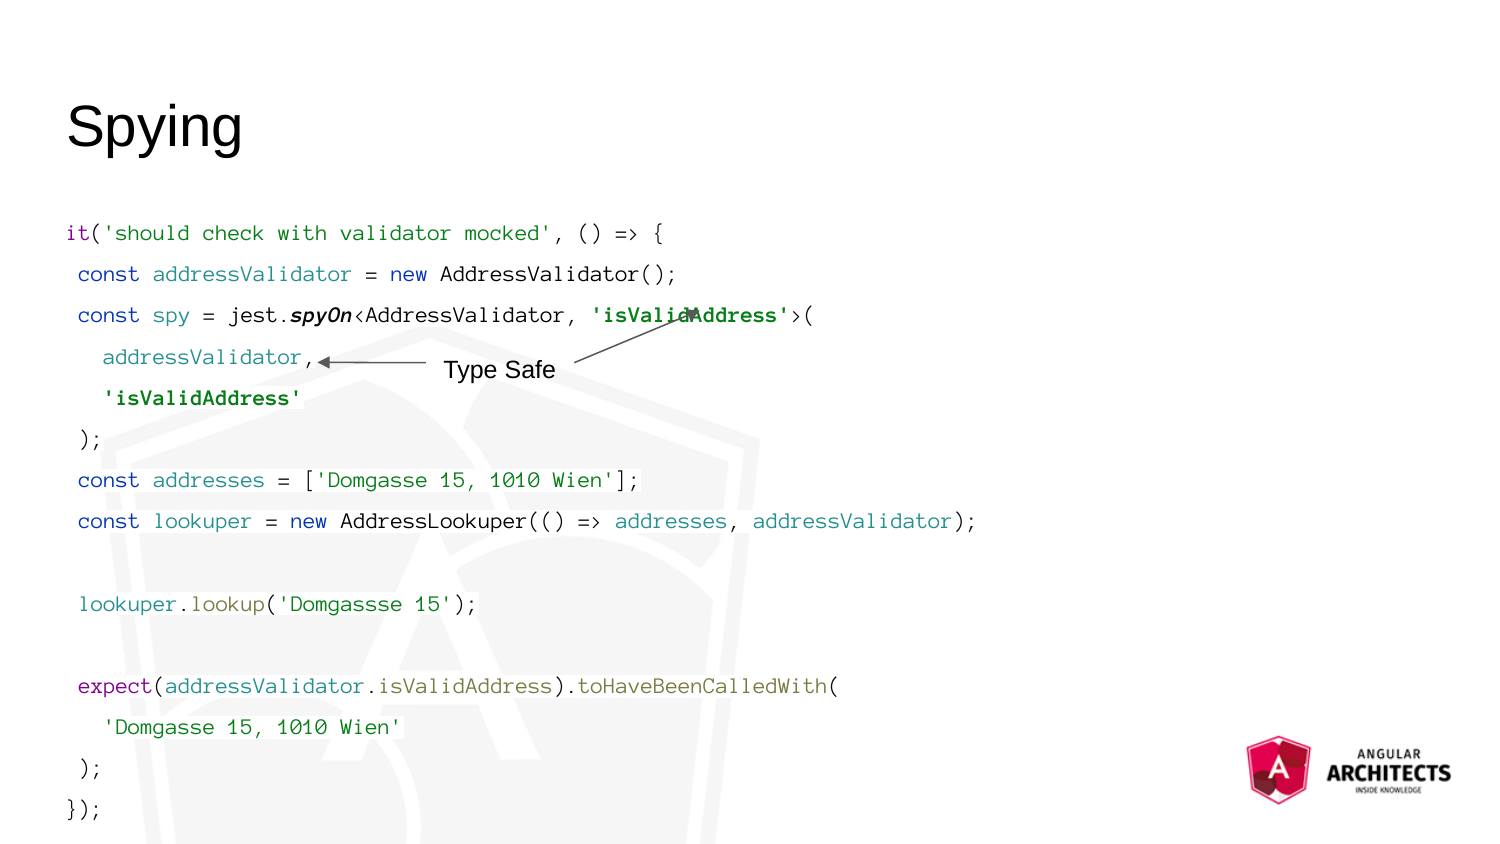

# Spying
it('should check with validator mocked', () => {
 const addressValidator = new AddressValidator();
 const spy = jest.spyOn<AddressValidator, 'isValidAddress'>(
   addressValidator,
   'isValidAddress'
 );
 const addresses = ['Domgasse 15, 1010 Wien'];
 const lookuper = new AddressLookuper(() => addresses, addressValidator);
 lookuper.lookup('Domgassse 15');
 expect(addressValidator.isValidAddress).toHaveBeenCalledWith(
   'Domgasse 15, 1010 Wien'
 );
});

Type Safe